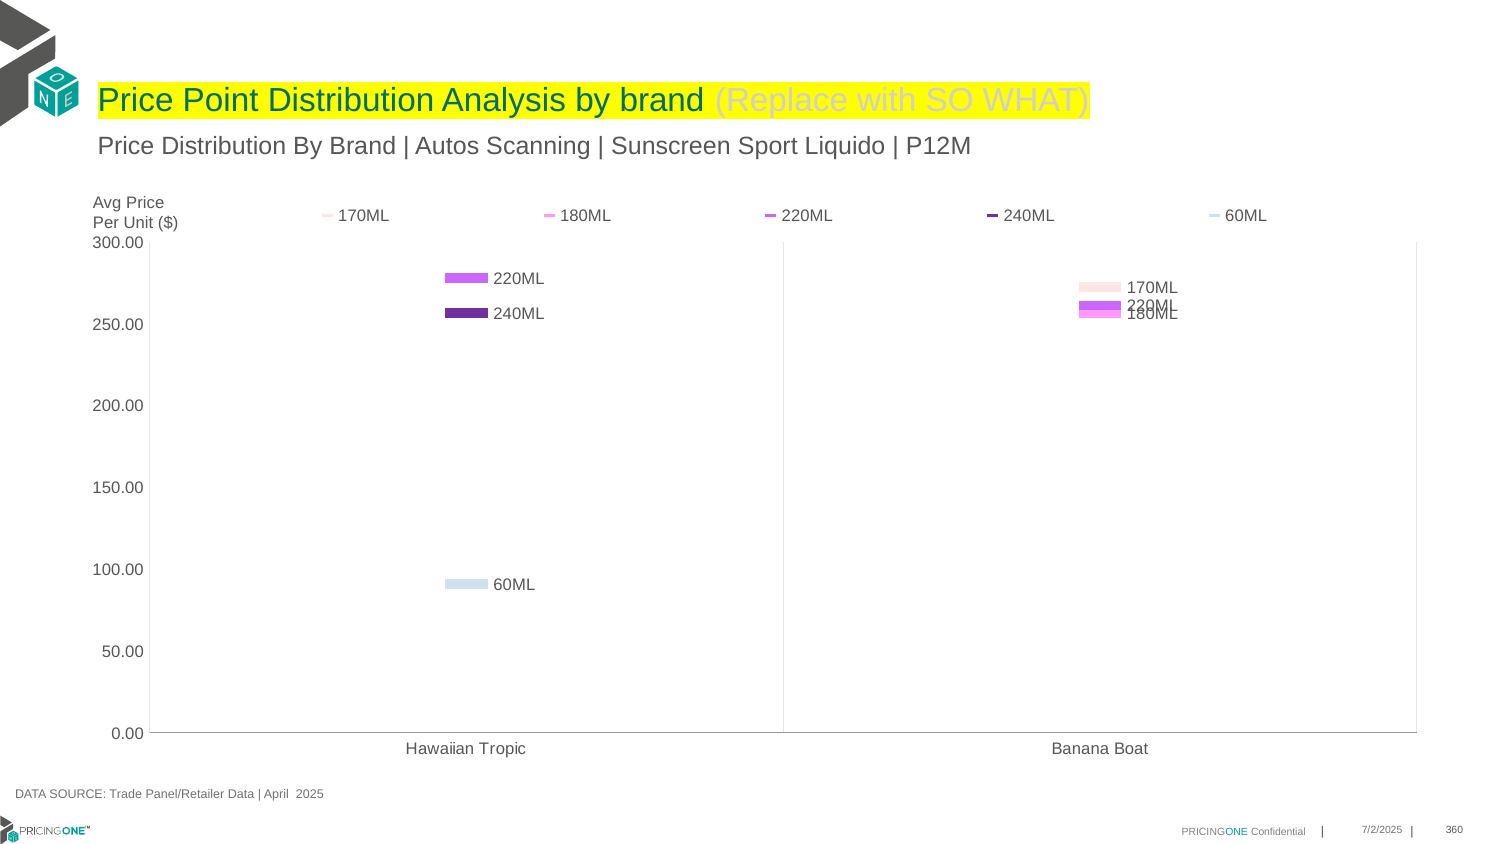

# Price Point Distribution Analysis by brand (Replace with SO WHAT)
Price Distribution By Brand | Autos Scanning | Sunscreen Sport Liquido | P12M

### Chart

| Category | 170ML | 180ML | 220ML | 240ML | 60ML |
|---|---|---|---|---|---|
| Hawaiian Tropic | None | None | 277.9825 | 256.5888 | 90.8934 |
| Banana Boat | 272.4174 | 256.6111 | 261.2349 | None | None |
Avg Price
Per Unit ($)
DATA SOURCE: Trade Panel/Retailer Data | April  2025
7/2/2025
360